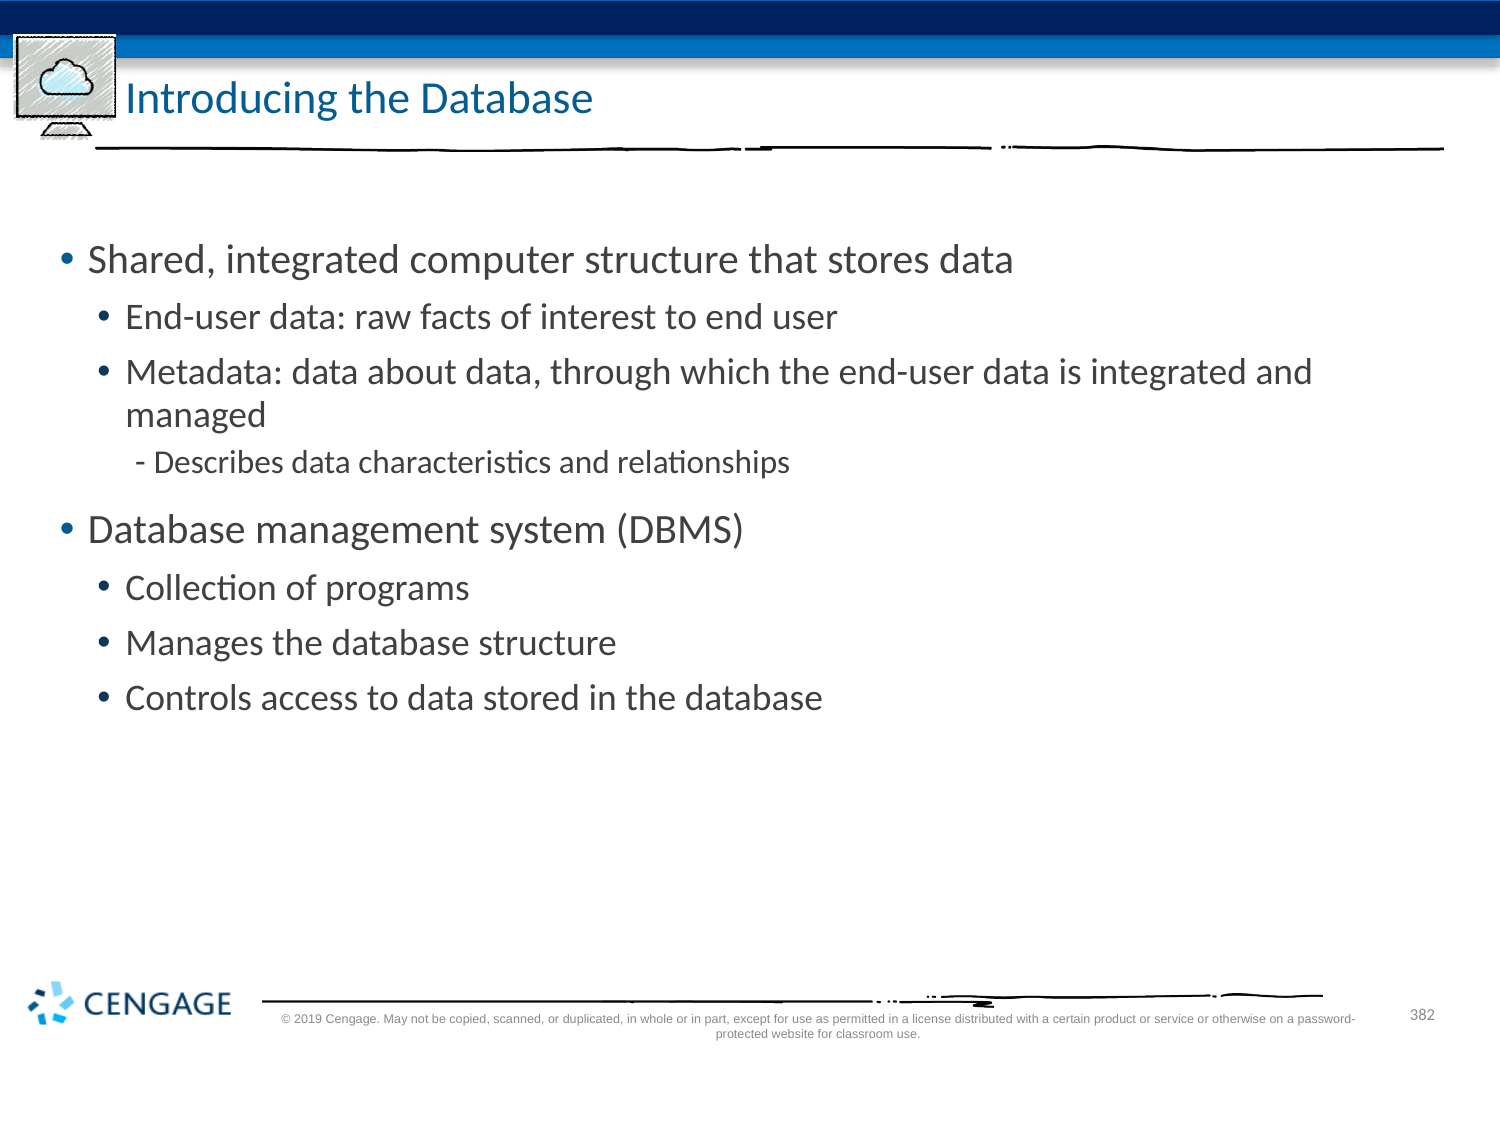

# Introducing the Database
Shared, integrated computer structure that stores data
End-user data: raw facts of interest to end user
Metadata: data about data, through which the end-user data is integrated and managed
Describes data characteristics and relationships
Database management system (DBMS)
Collection of programs
Manages the database structure
Controls access to data stored in the database

© 2019 Cengage. May not be copied, scanned, or duplicated, in whole or in part, except for use as permitted in a license distributed with a certain product or service or otherwise on a password-protected website for classroom use.